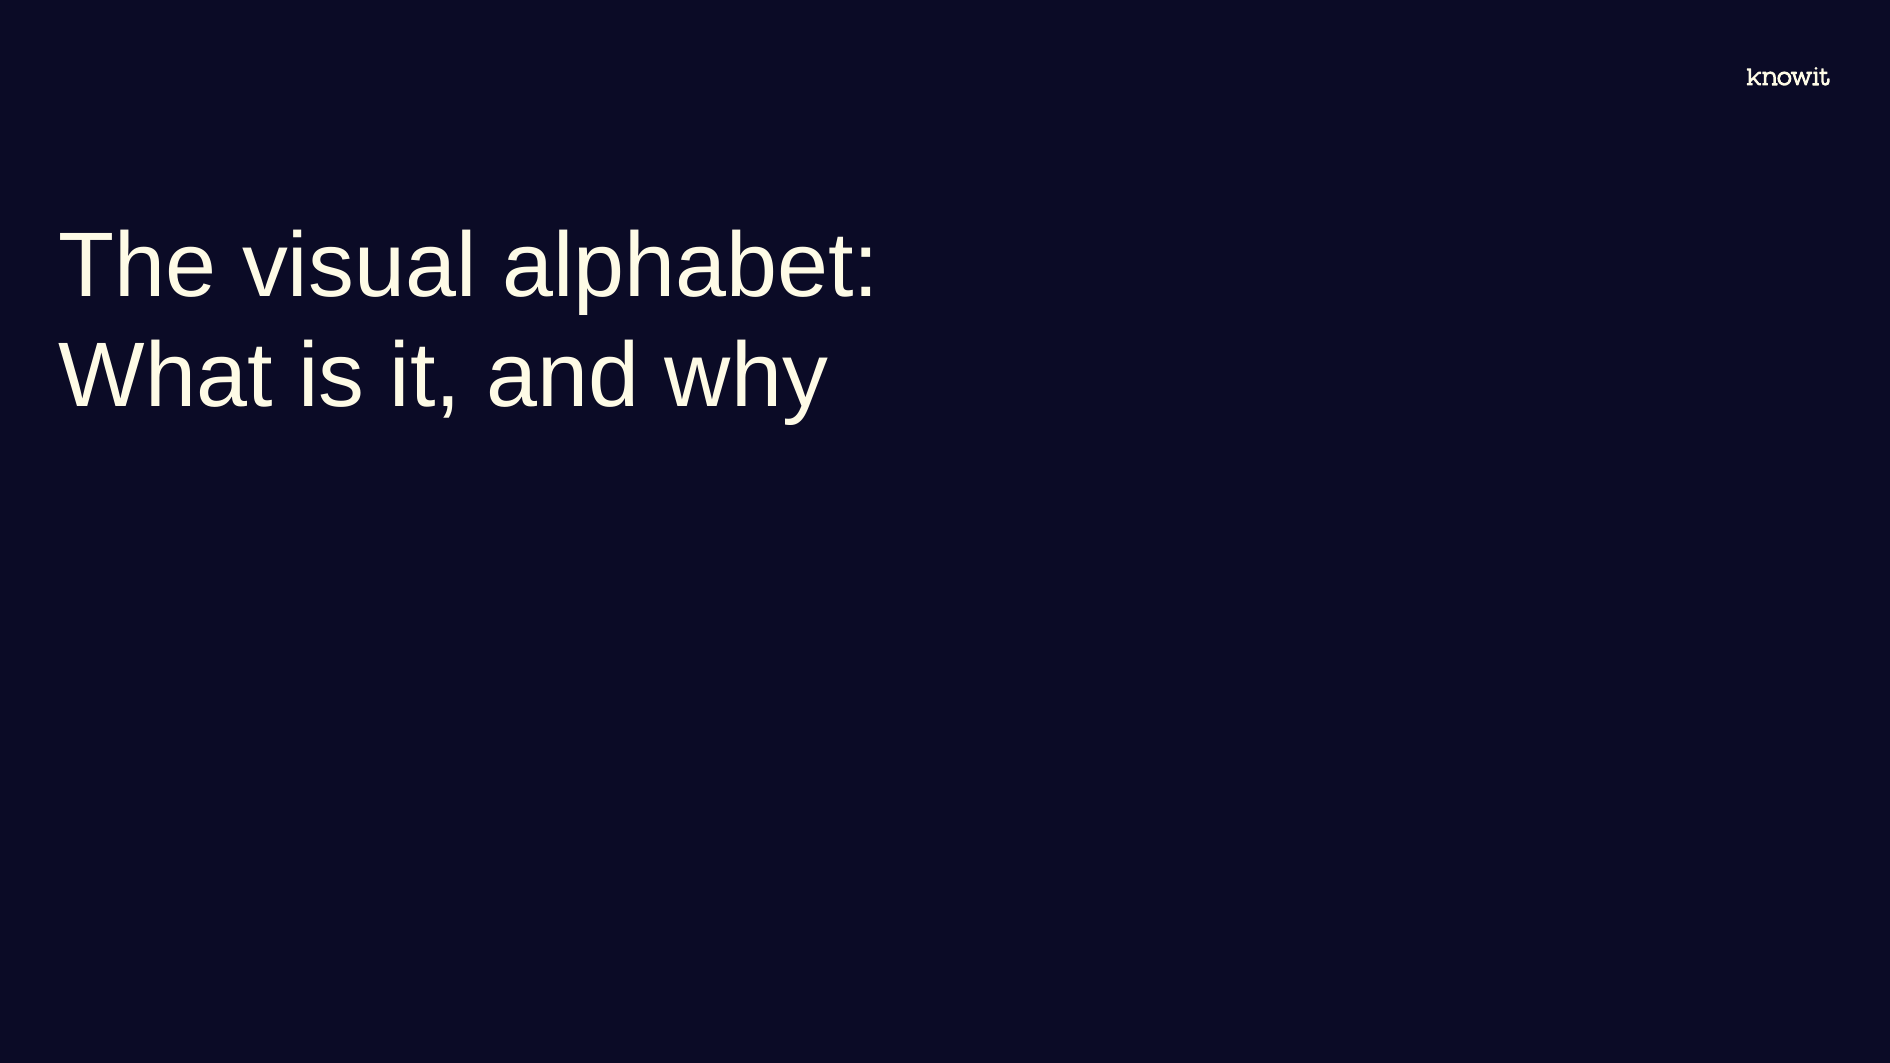

# The visual alphabet: What is it, and why